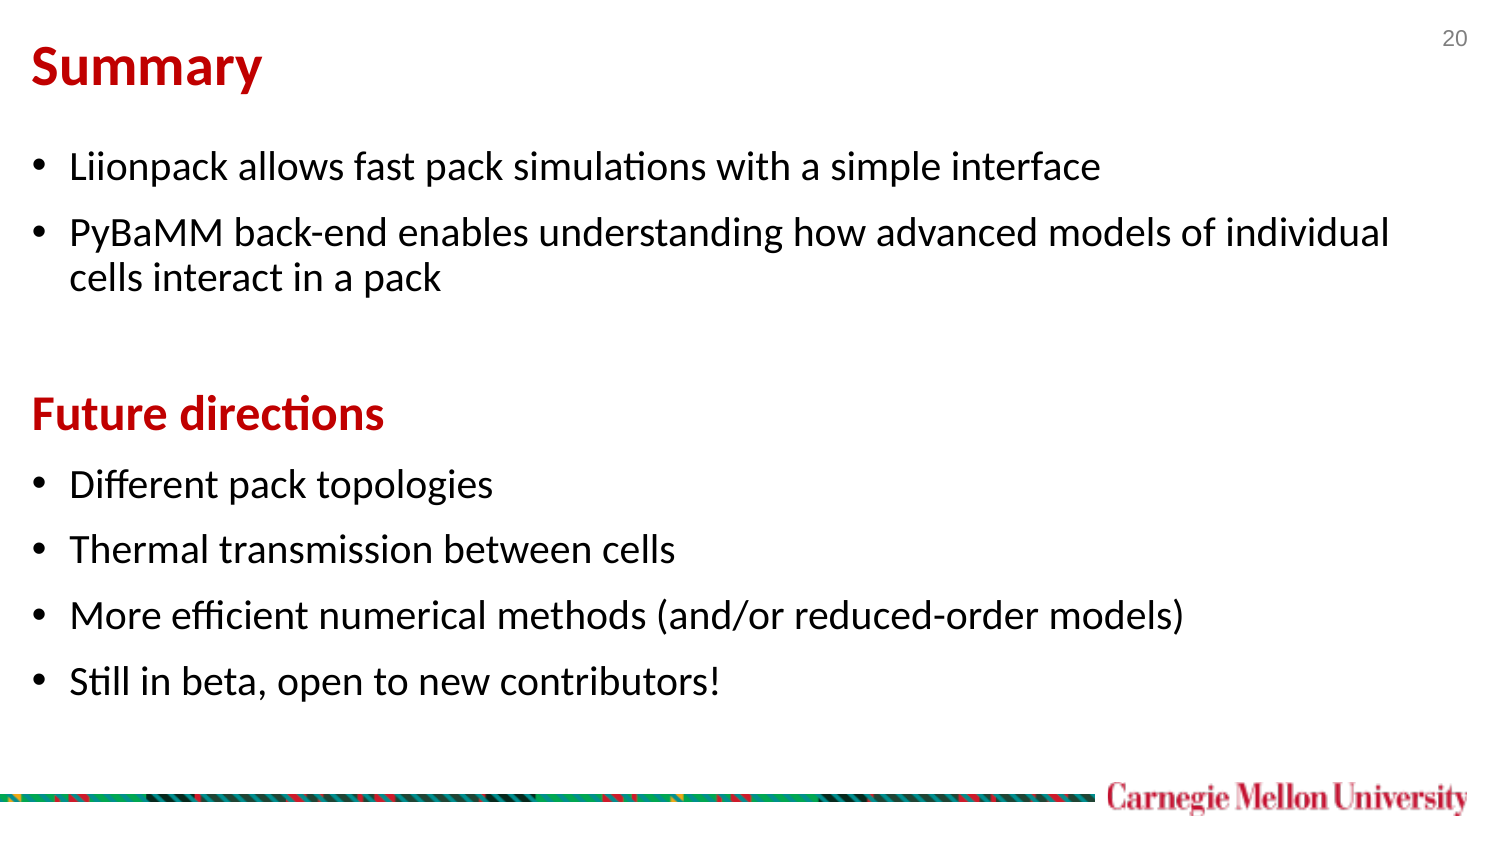

# Summary
Liionpack allows fast pack simulations with a simple interface
PyBaMM back-end enables understanding how advanced models of individual cells interact in a pack

Future directions
Different pack topologies
Thermal transmission between cells
More efficient numerical methods (and/or reduced-order models)
Still in beta, open to new contributors!